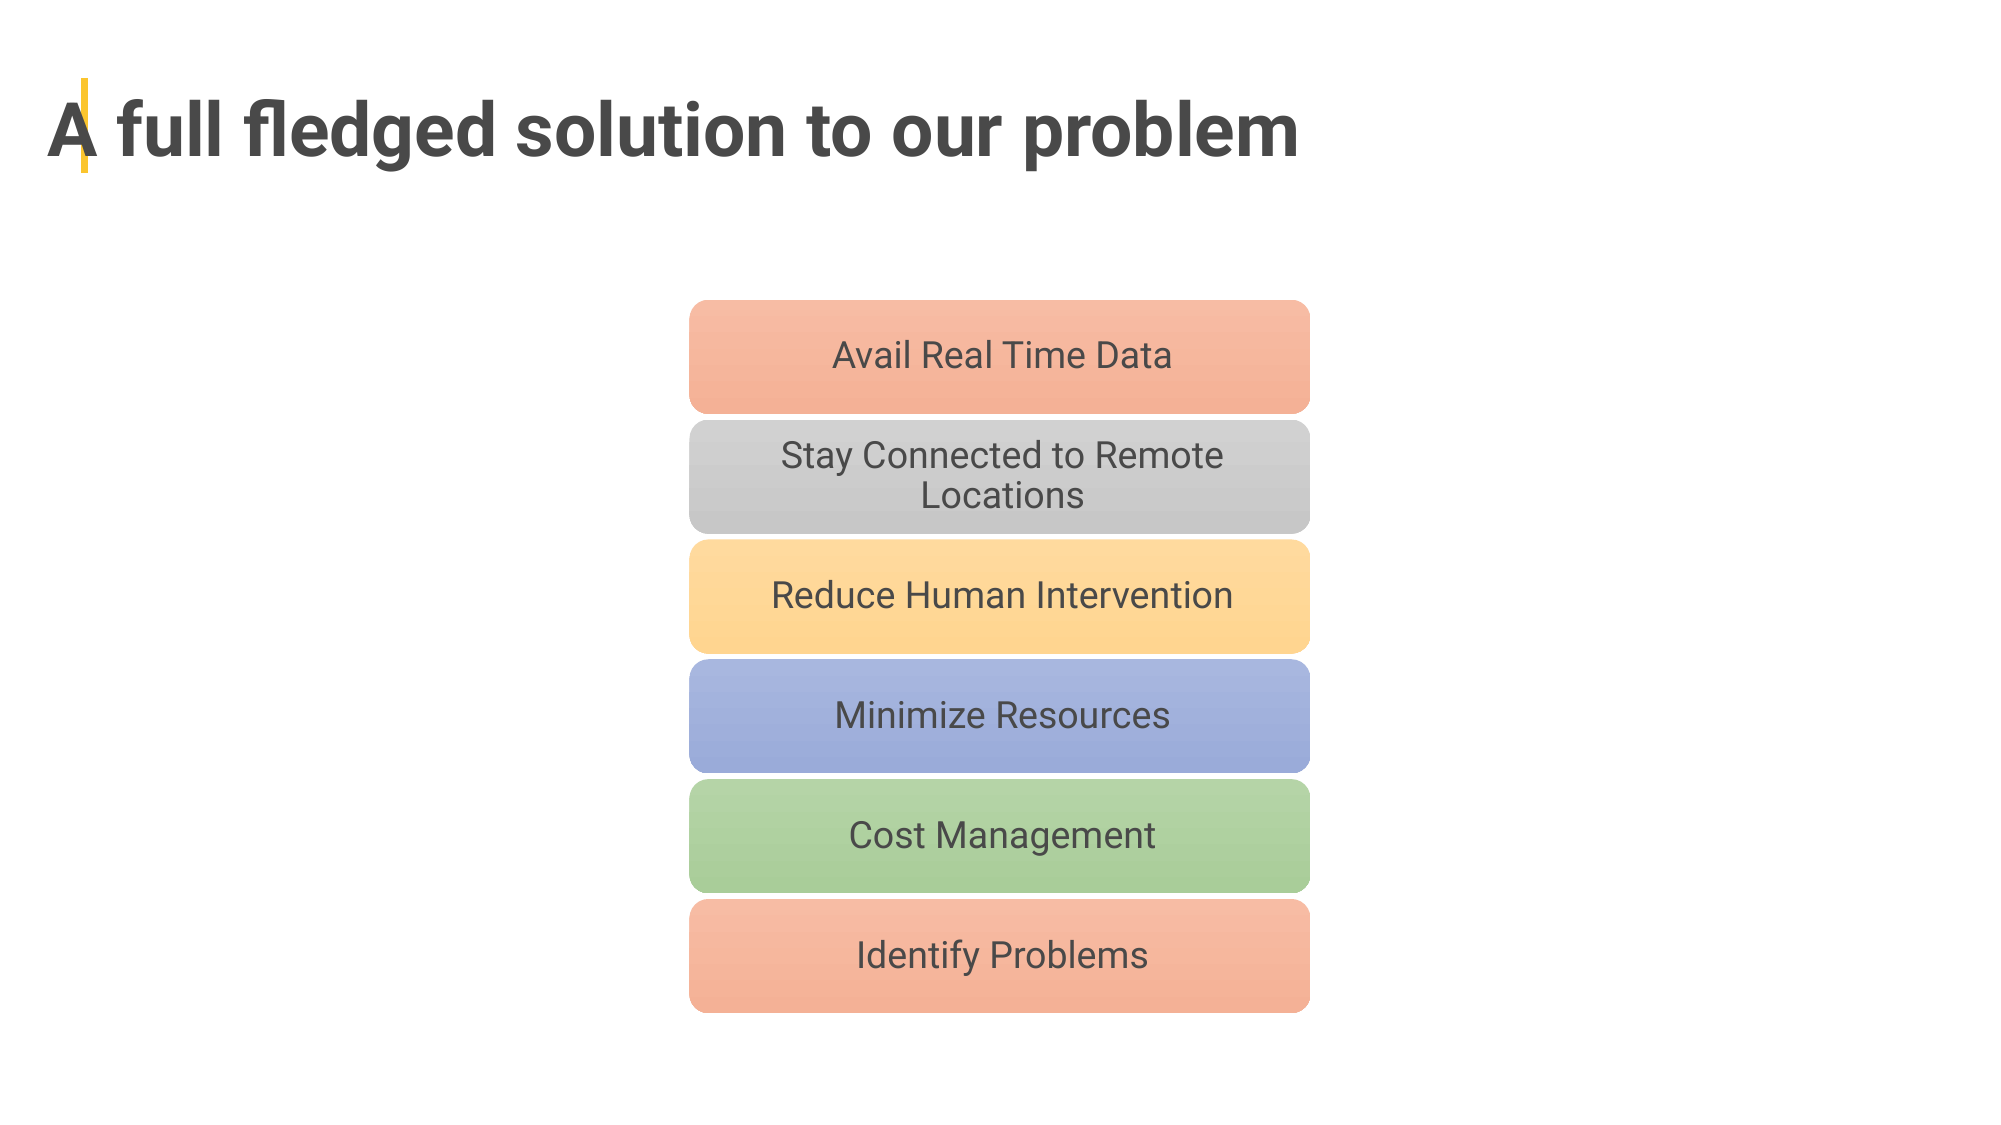

A full fledged solution to our problem

Avail Real Time Data
Stay Connected to Remote Locations
Reduce Human Intervention
Minimize Resources
Cost Management
Identify Problems